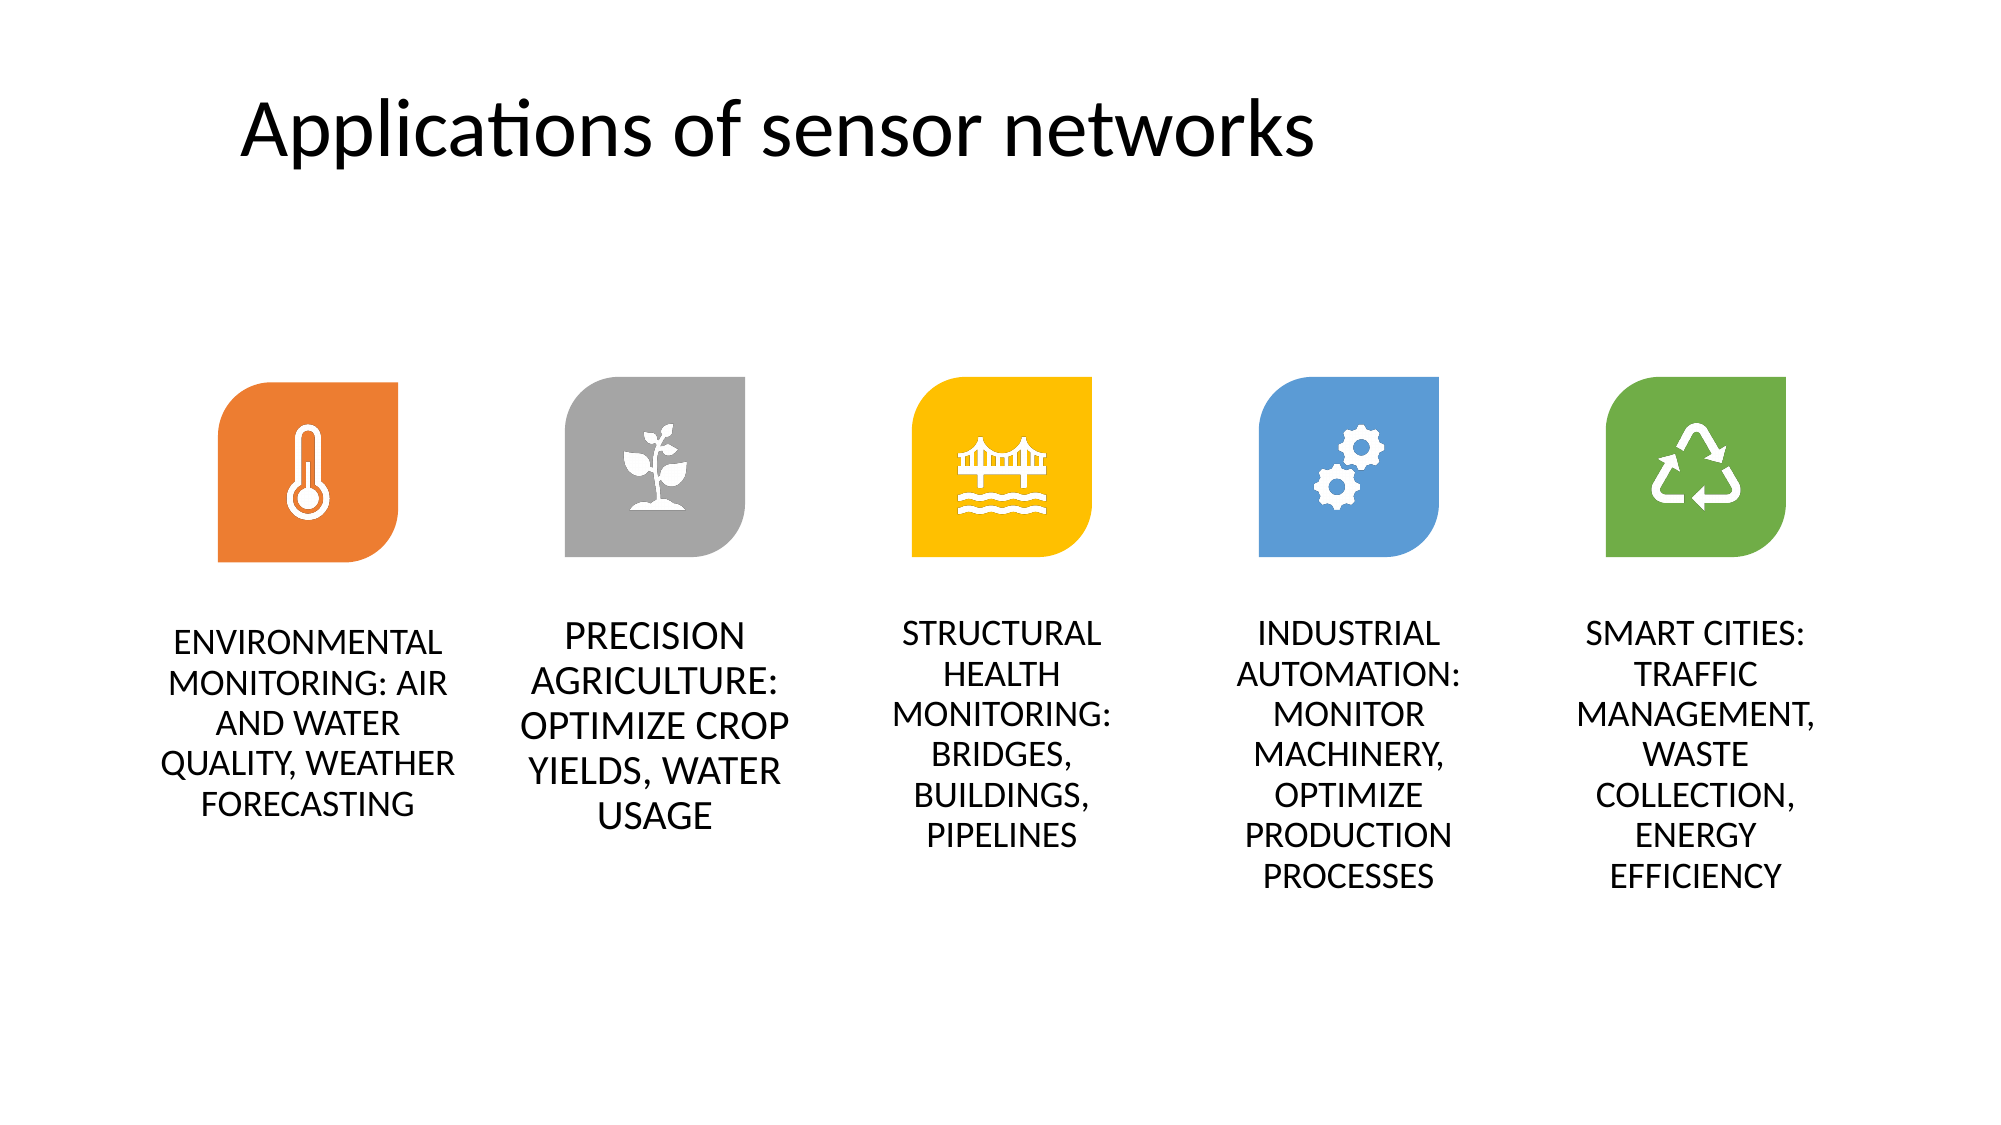

# Applications of sensor networks
Environmental monitoring: Air and water quality, weather forecasting
Precision agriculture: Optimize crop yields, water usage
Structural health monitoring: Bridges, buildings, pipelines
Industrial automation: Monitor machinery, optimize production processes
Smart cities: Traffic management, waste collection, energy efficiency